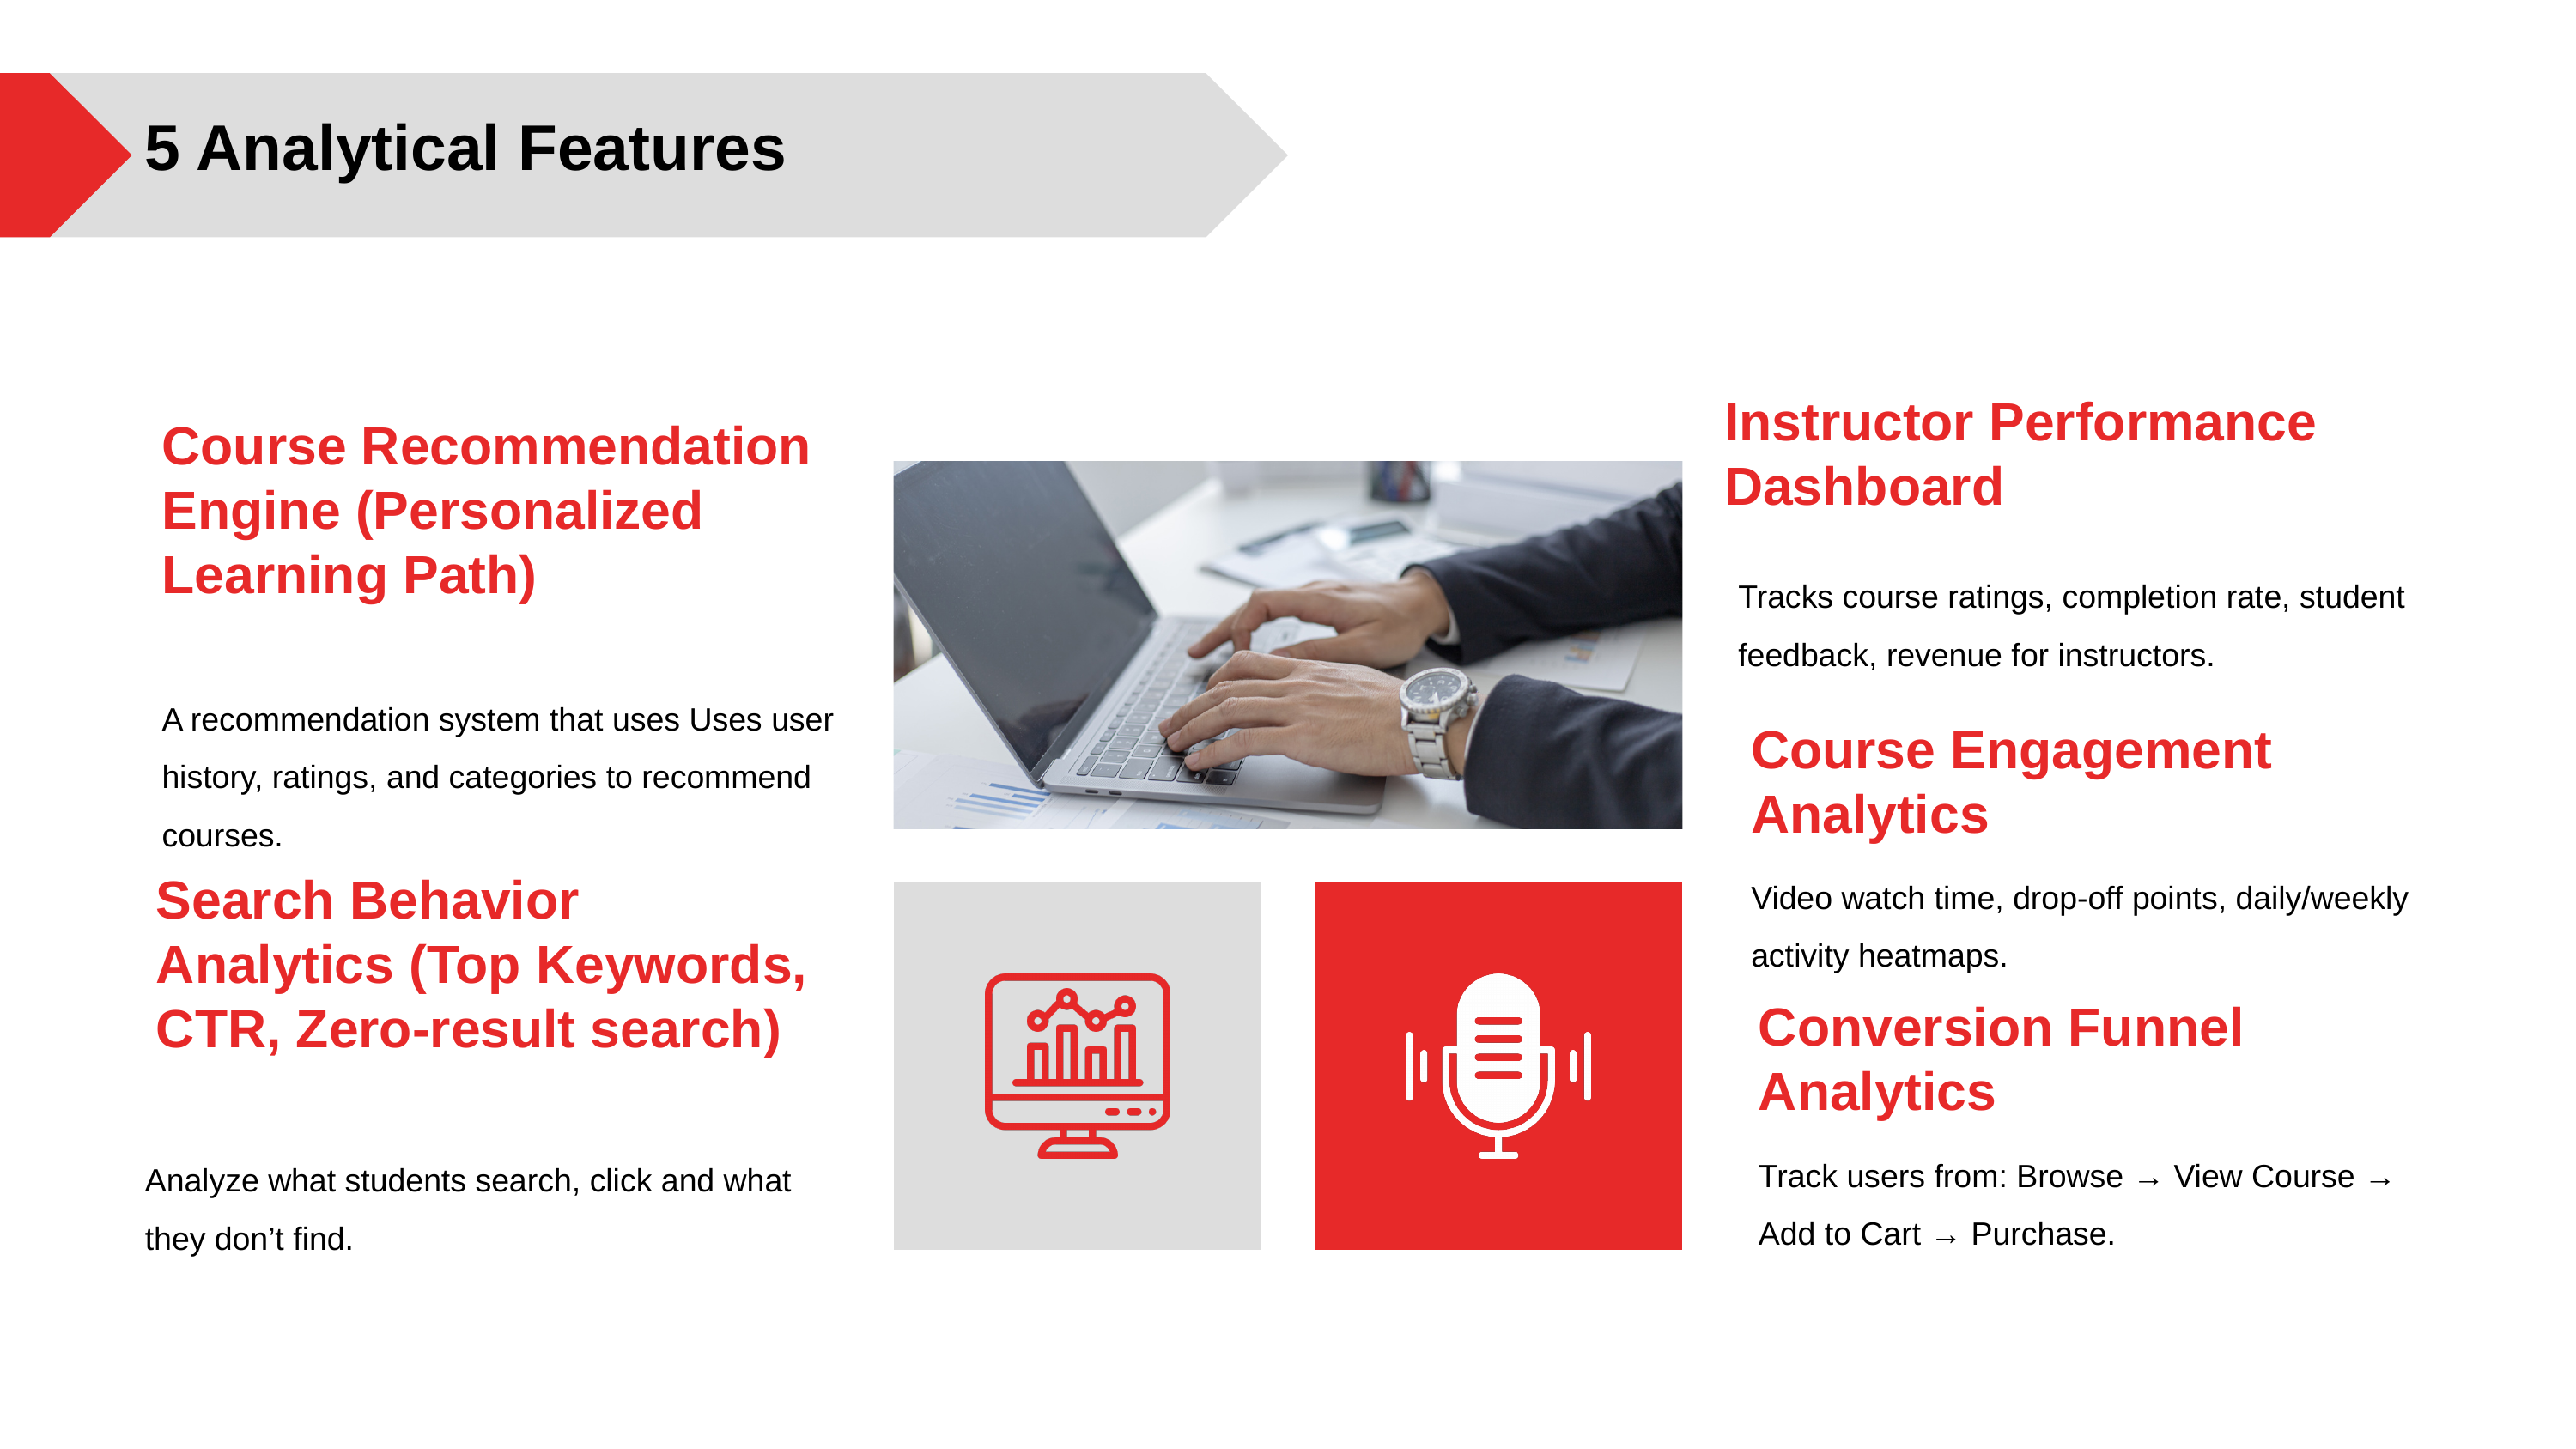

5 Analytical Features
Instructor Performance Dashboard
Course Recommendation Engine (Personalized Learning Path)

Tracks course ratings, completion rate, student feedback, revenue for instructors.
A recommendation system that uses Uses user history, ratings, and categories to recommend courses.
Course Engagement Analytics
Video watch time, drop-off points, daily/weekly activity heatmaps.
Search Behavior Analytics (Top Keywords, CTR, Zero-result search)

Conversion Funnel Analytics
Track users from: Browse → View Course → Add to Cart → Purchase.
Analyze what students search, click and what they don’t find.